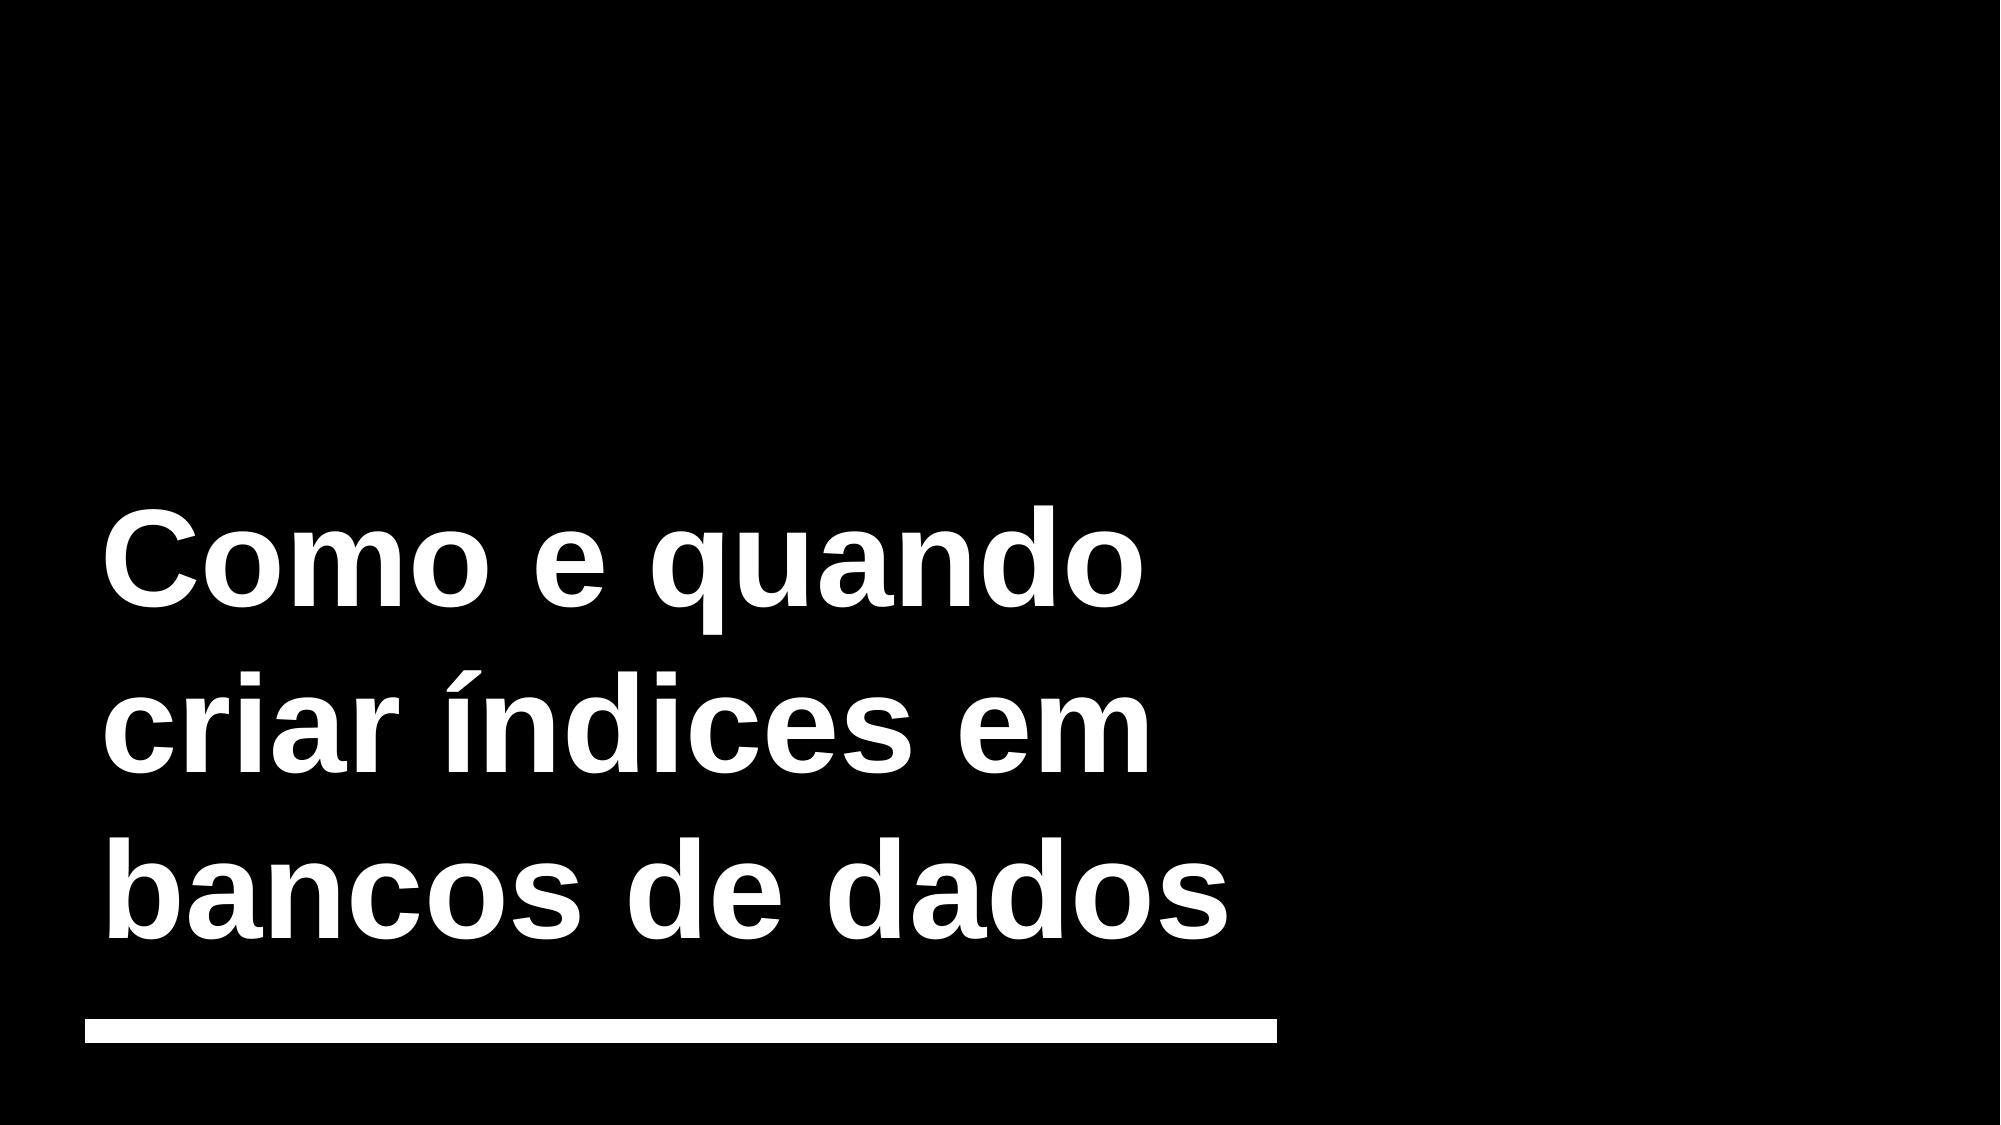

# Como e quando criar índices em bancos de dados